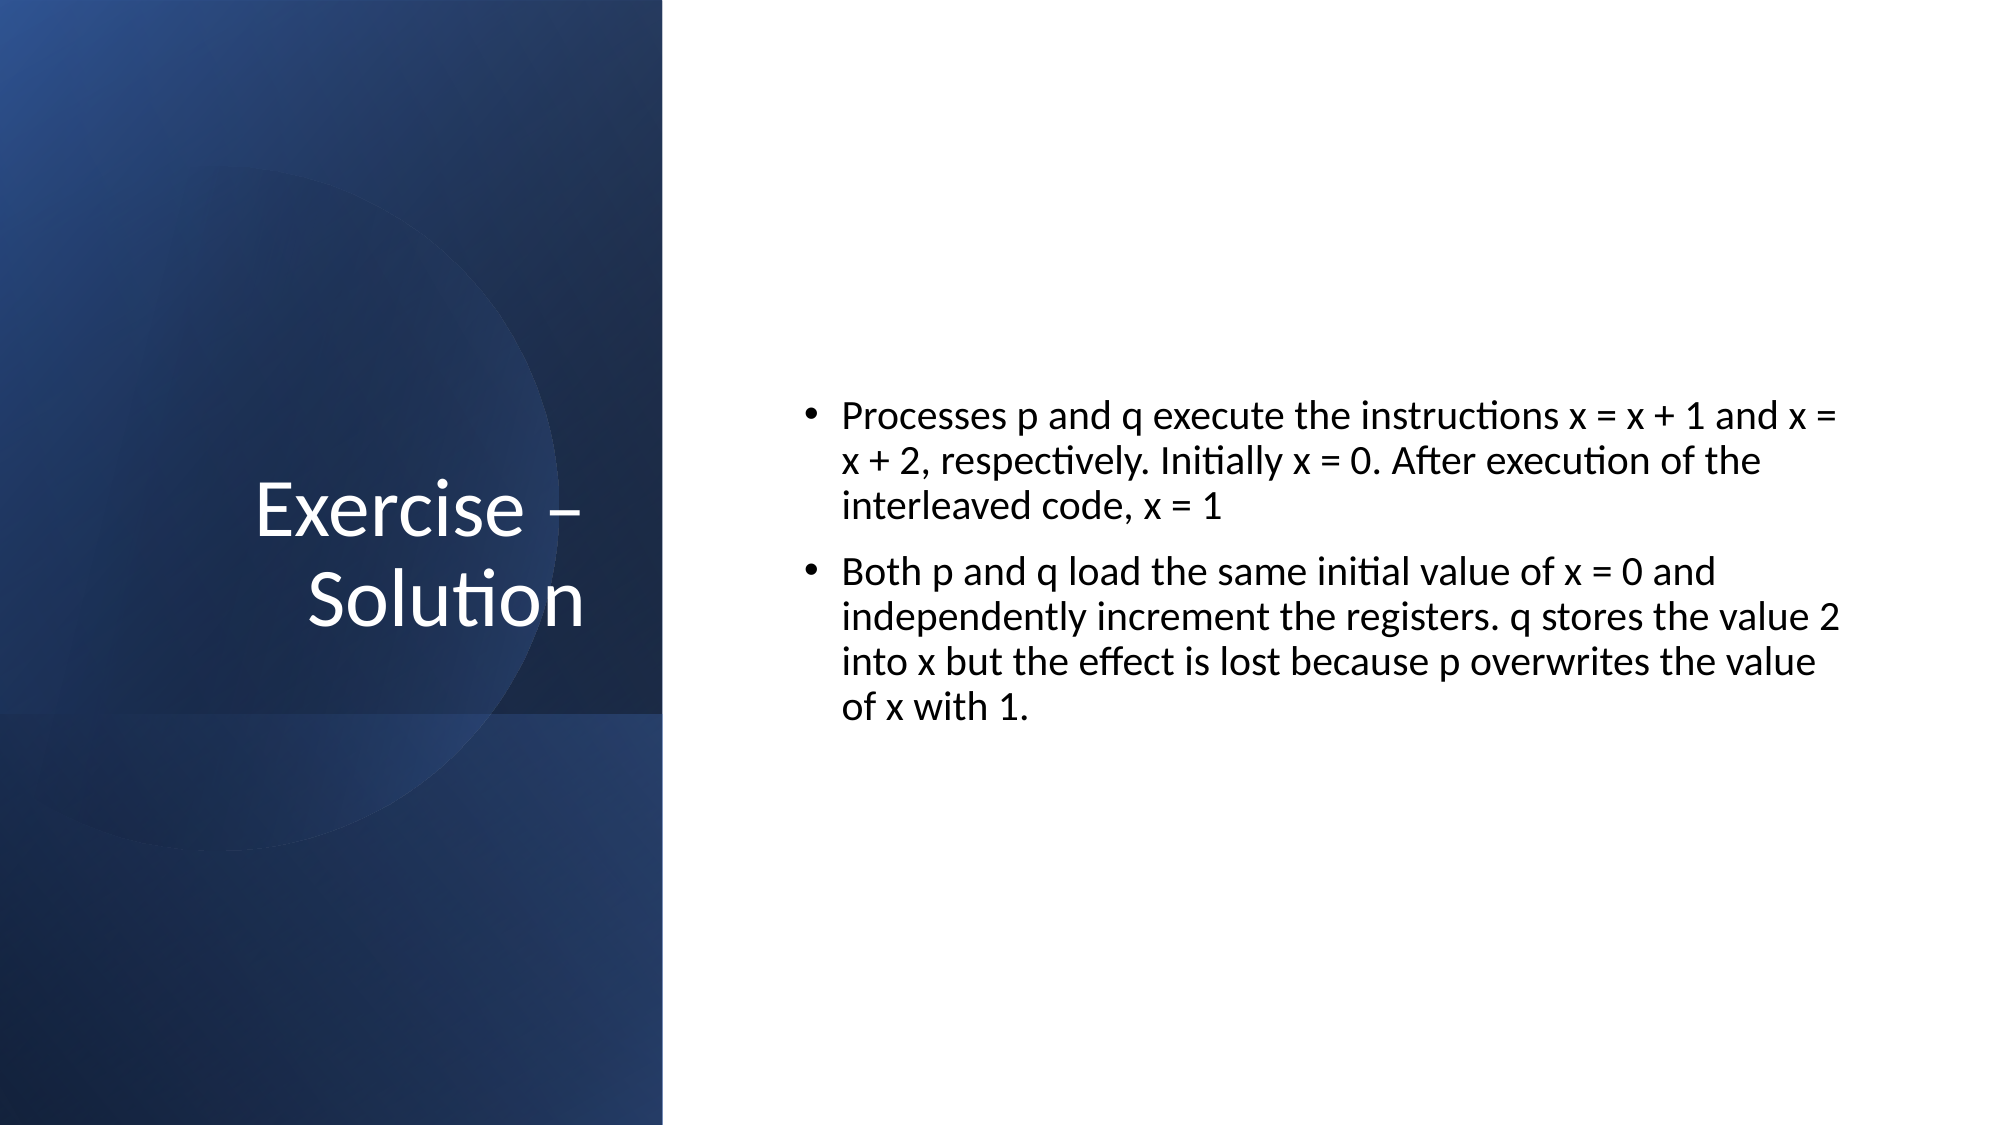

# Exercise – Solution
Processes p and q execute the instructions x = x + 1 and x = x + 2, respectively. Initially x = 0. After execution of the interleaved code, x = 1
Both p and q load the same initial value of x = 0 and independently increment the registers. q stores the value 2 into x but the effect is lost because p overwrites the value of x with 1.